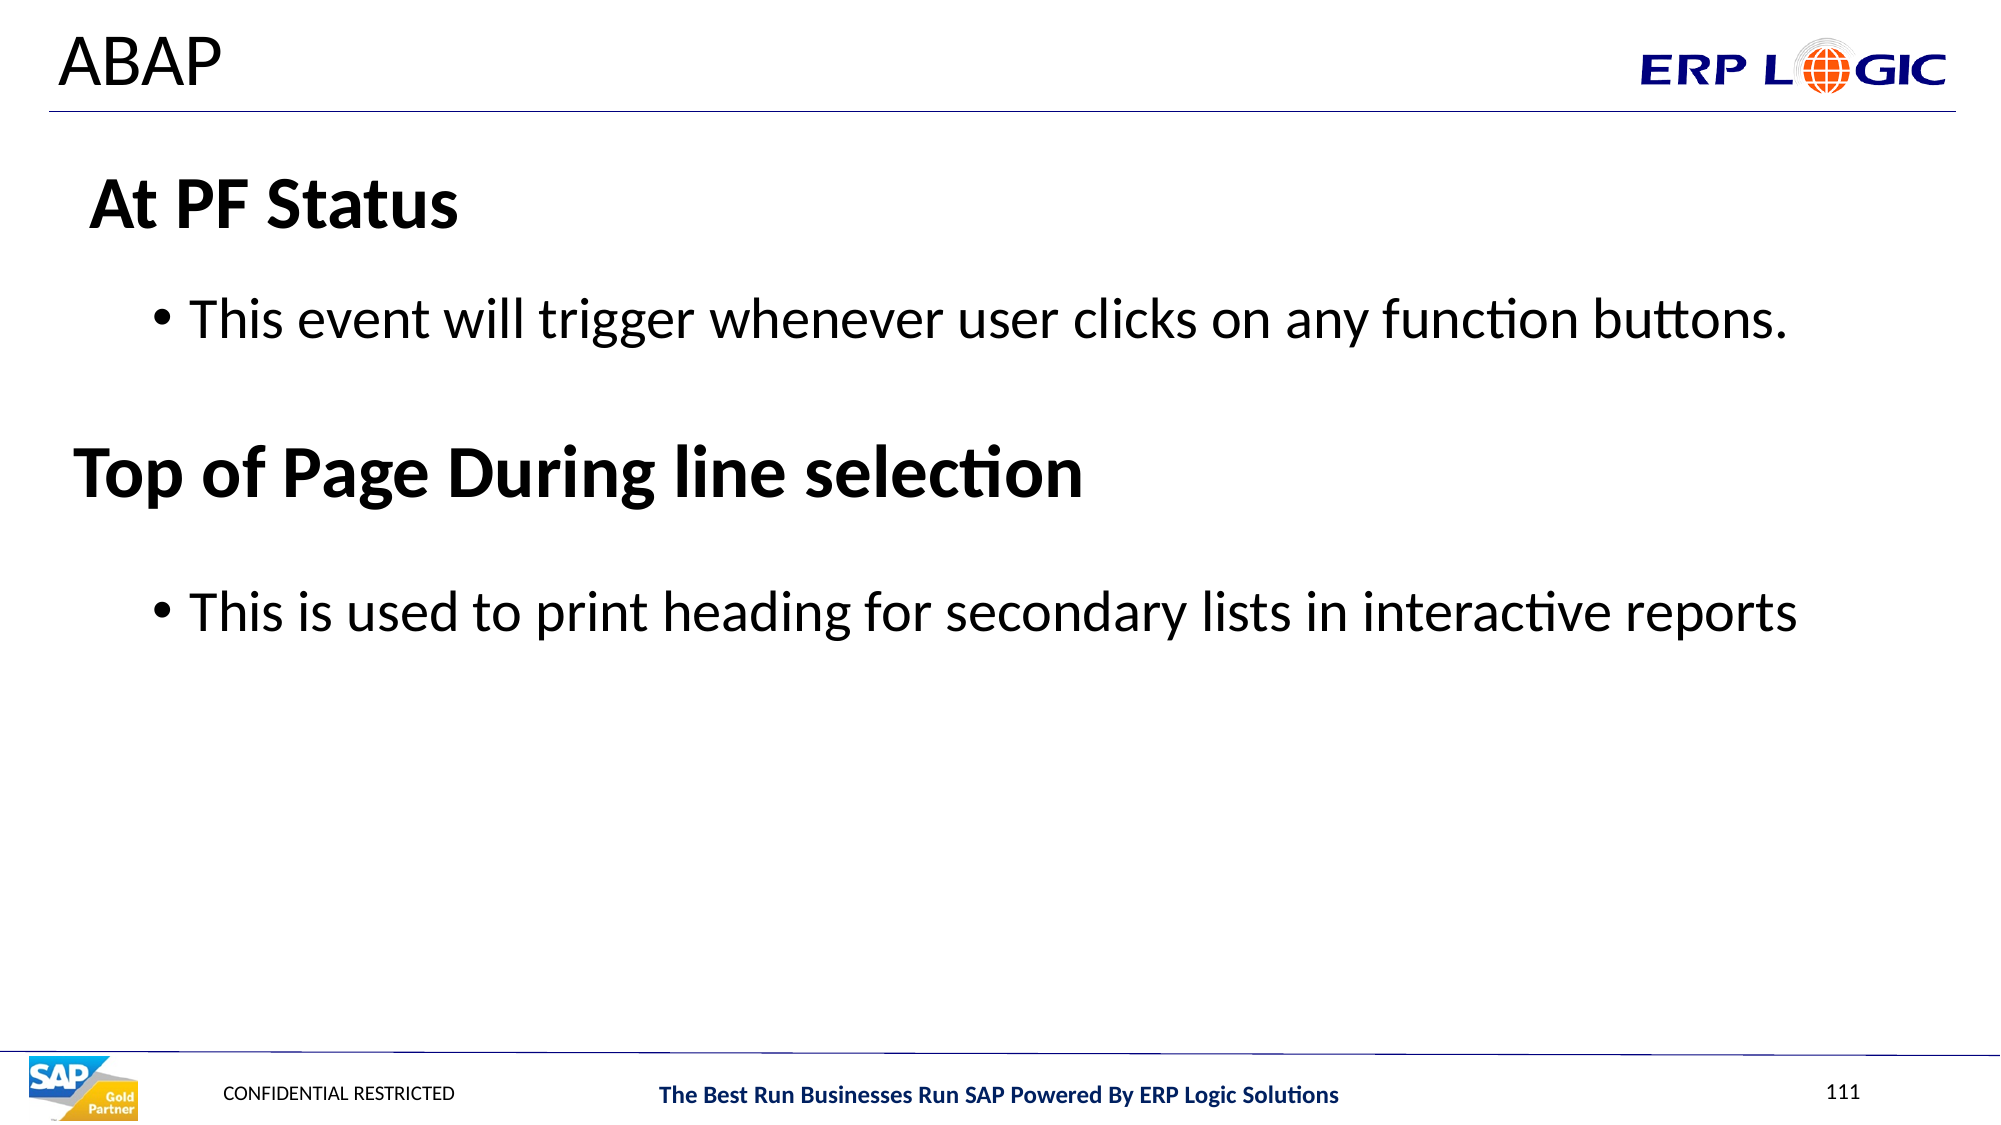

# ABAP
At PF Status

This event will trigger whenever user clicks on any function buttons.

Top of Page During line selection
This is used to print heading for secondary lists in interactive reports